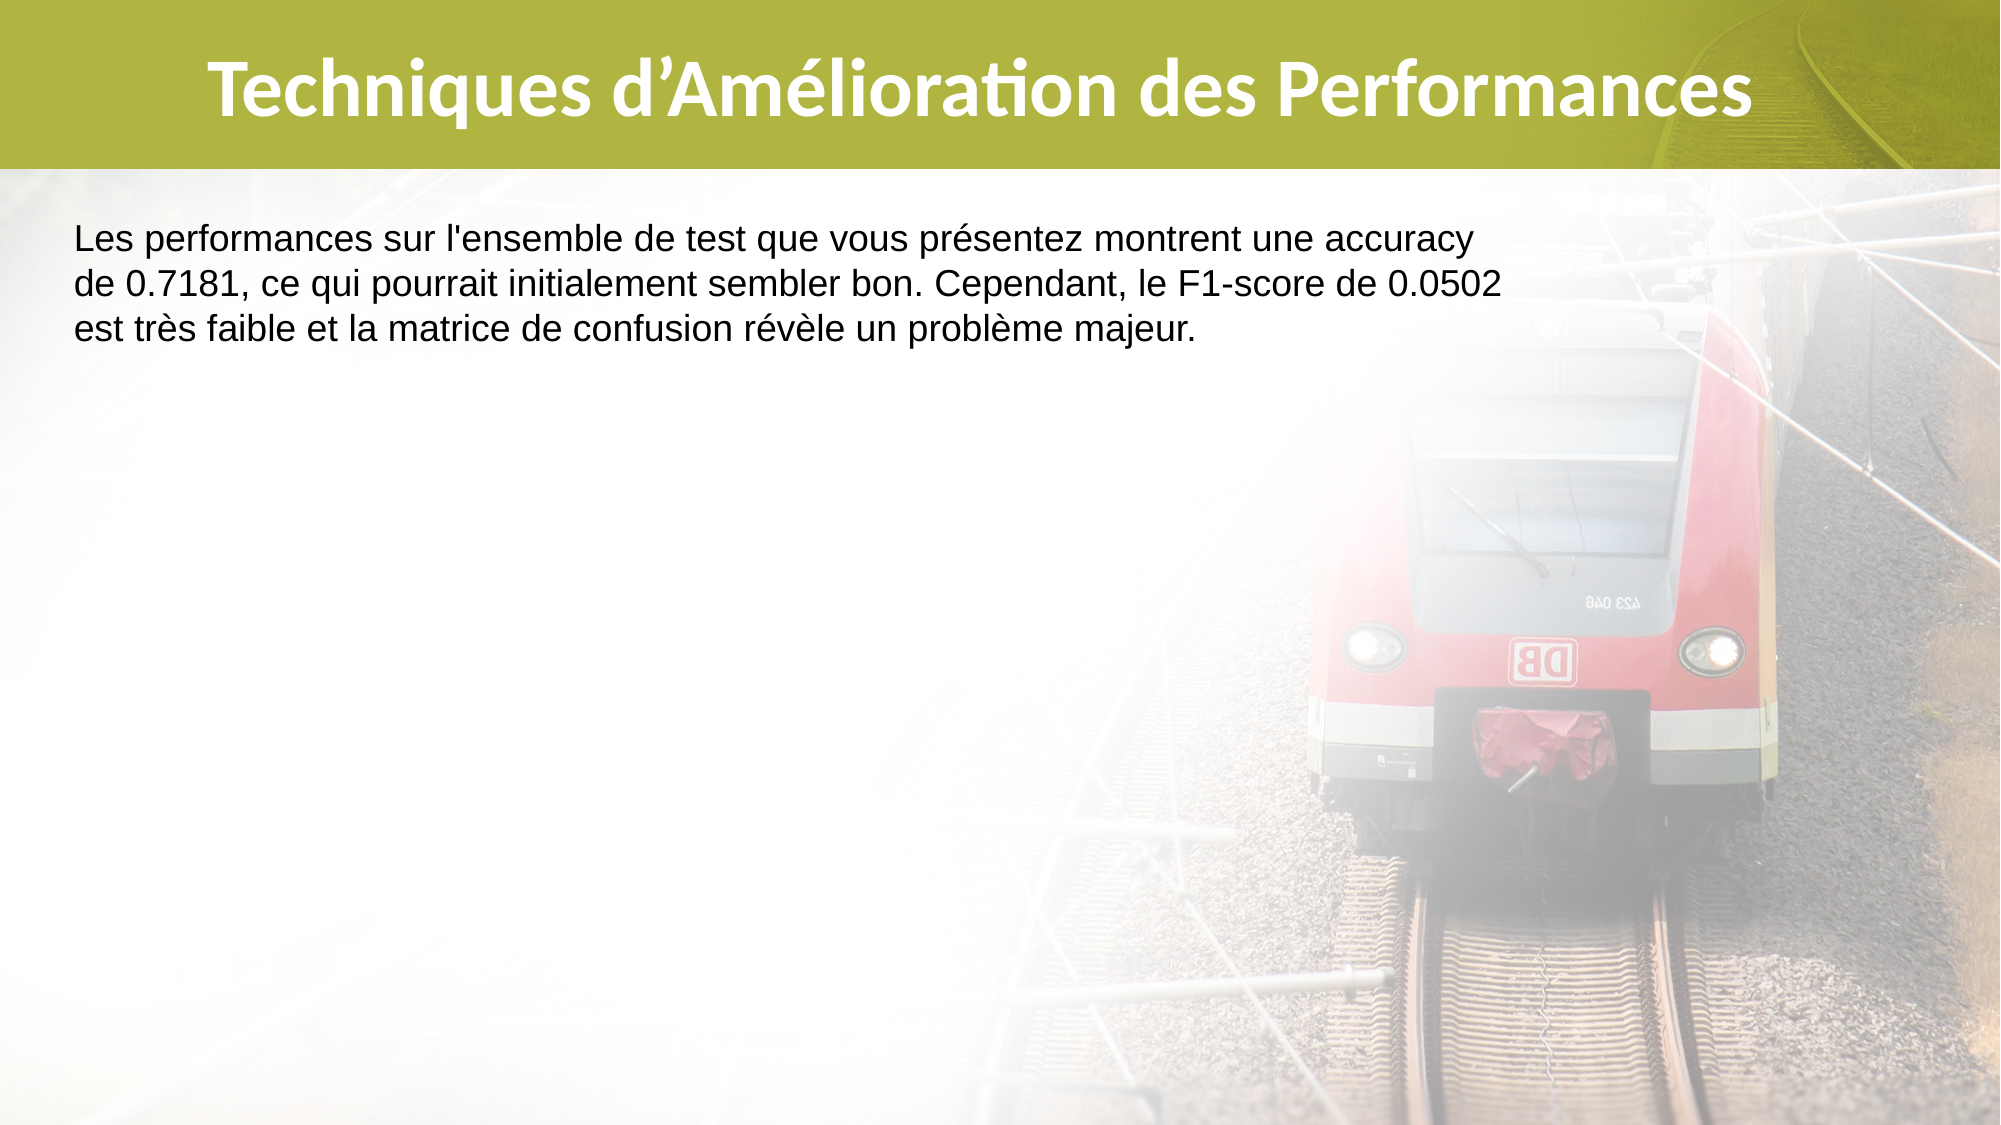

# Techniques d’Amélioration des Performances
Les performances sur l'ensemble de test que vous présentez montrent une accuracy de 0.7181, ce qui pourrait initialement sembler bon. Cependant, le F1-score de 0.0502 est très faible et la matrice de confusion révèle un problème majeur.